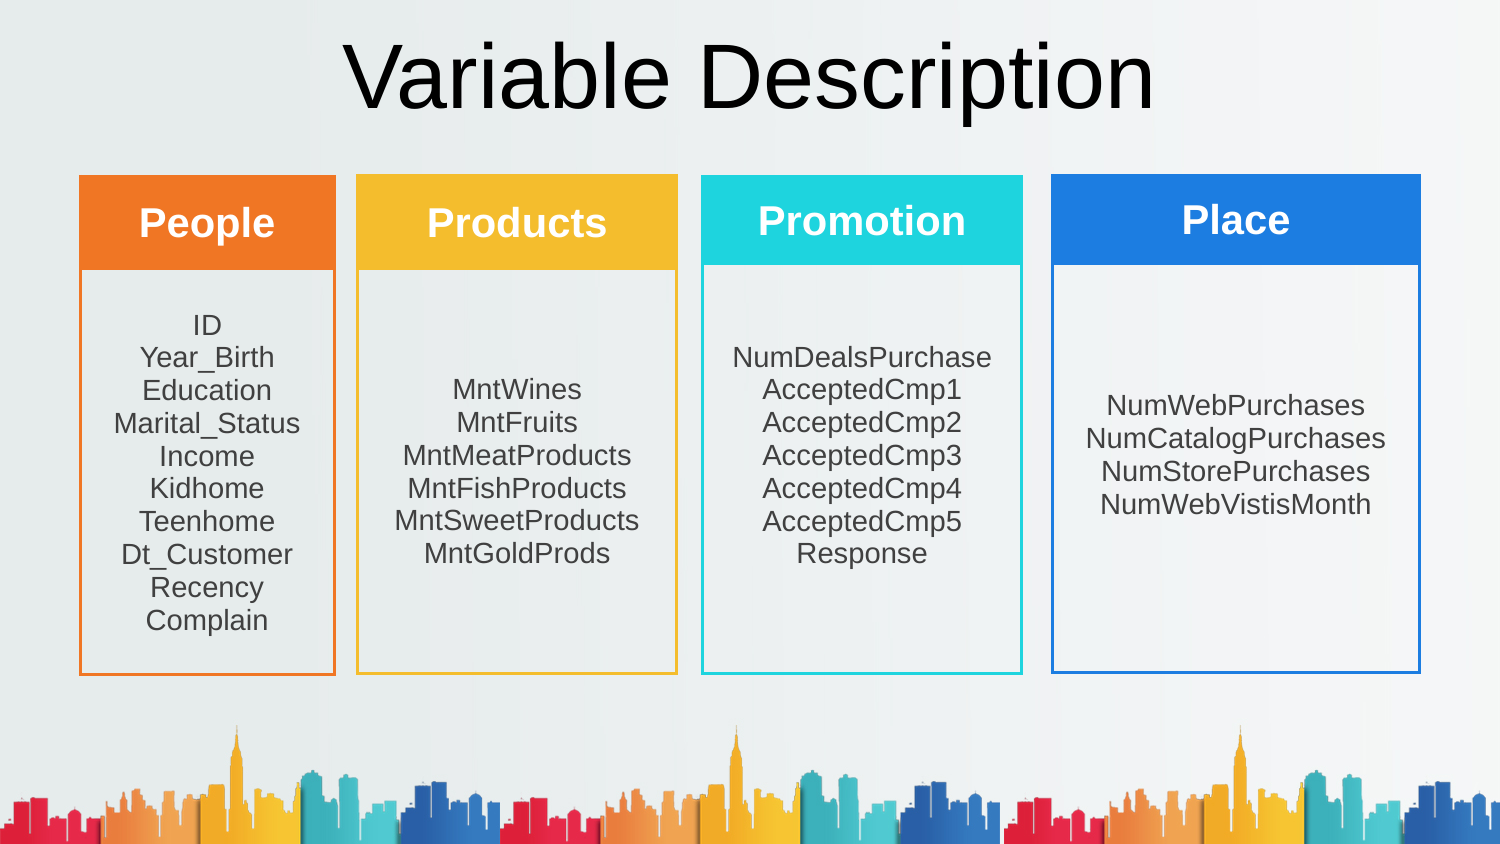

Variable Description
| Products |
| --- |
| MntWines MntFruits MntMeatProducts MntFishProducts MntSweetProducts MntGoldProds |
| Place |
| --- |
| NumWebPurchases NumCatalogPurchases NumStorePurchases NumWebVistisMonth |
| People |
| --- |
| ID Year\_Birth Education Marital\_Status Income Kidhome Teenhome Dt\_Customer Recency Complain |
| Promotion |
| --- |
| NumDealsPurchase AcceptedCmp1 AcceptedCmp2 AcceptedCmp3 AcceptedCmp4 AcceptedCmp5 Response |